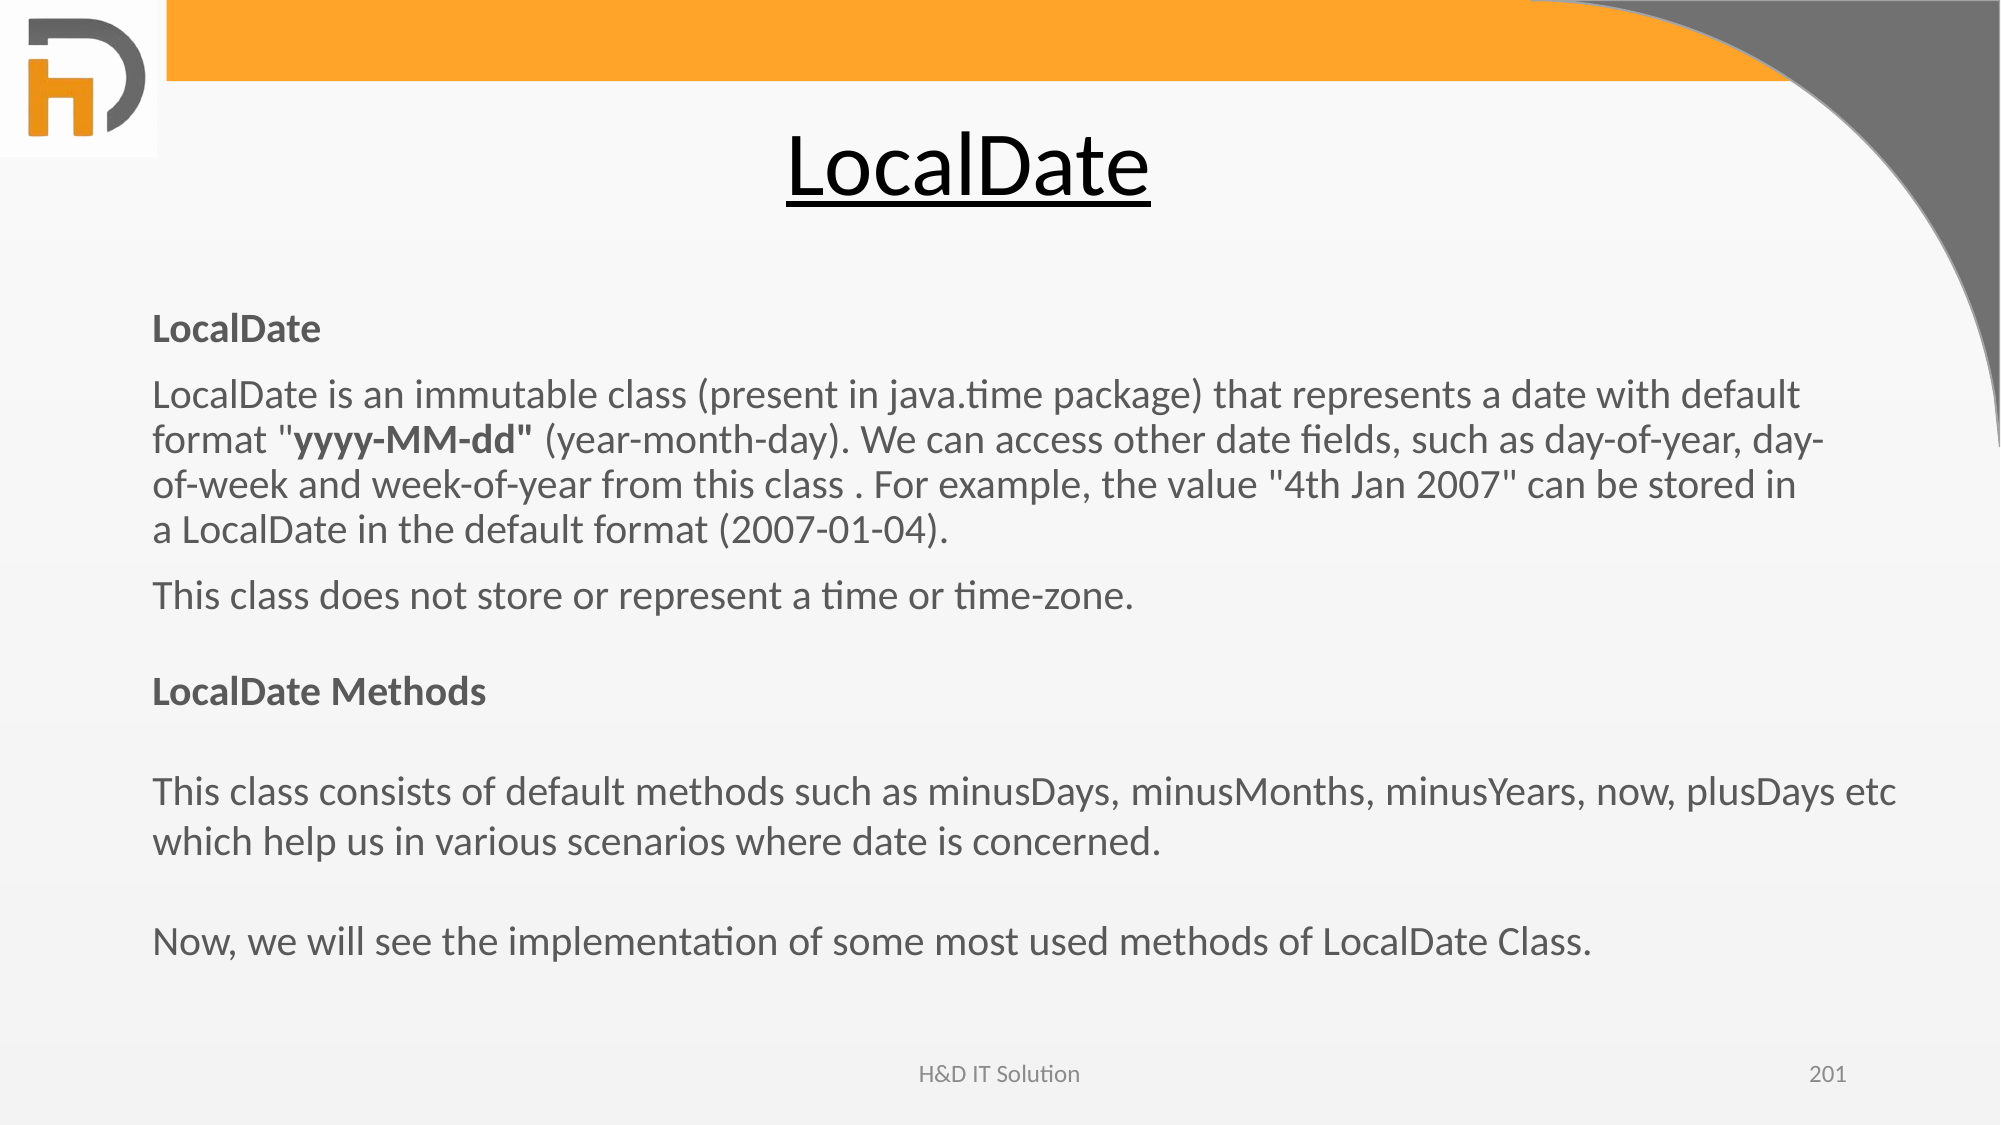

# LocalDate
LocalDate
LocalDate is an immutable class (present in java.time package) that represents a date with default format "yyyy-MM-dd" (year-month-day). We can access other date fields, such as day-of-year, day-of-week and week-of-year from this class . For example, the value "4th Jan 2007" can be stored in a LocalDate in the default format (2007-01-04).
This class does not store or represent a time or time-zone.

LocalDate Methods

This class consists of default methods such as minusDays, minusMonths, minusYears, now, plusDays etc which help us in various scenarios where date is concerned.

Now, we will see the implementation of some most used methods of LocalDate Class.
H&D IT Solution
201